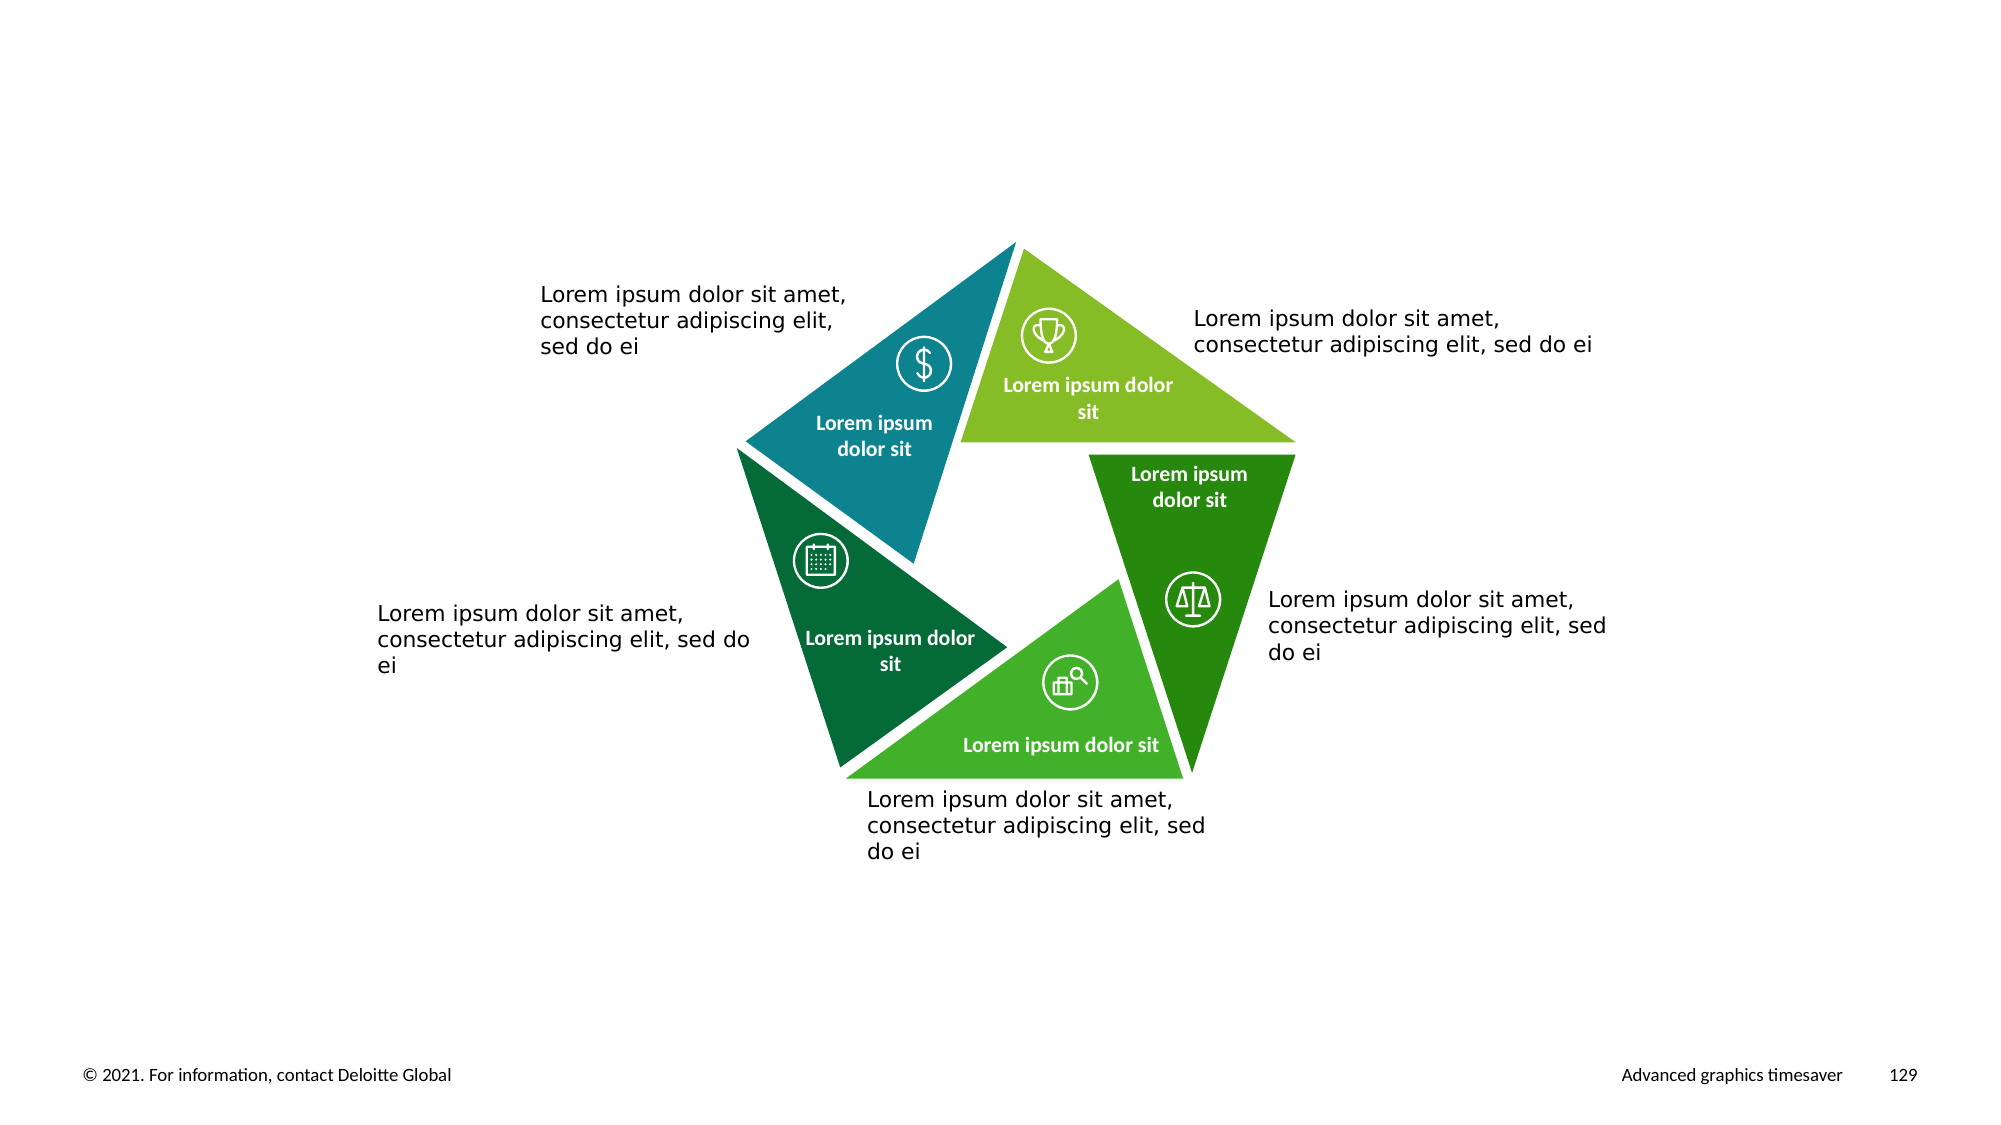

Lorem ipsum dolor sit amet, consectetur adipiscing elit, sed do ei
Lorem ipsum dolor sit amet, consectetur adipiscing elit, sed do ei

Lorem ipsum dolor sit
Lorem ipsum dolor sit

Lorem ipsum dolor sit

Lorem ipsum dolor sit amet, consectetur adipiscing elit, sed do ei
Lorem ipsum dolor sit amet, consectetur adipiscing elit, sed do ei
Lorem ipsum dolor sit

Lorem ipsum dolor sit
Lorem ipsum dolor sit amet, consectetur adipiscing elit, sed do ei